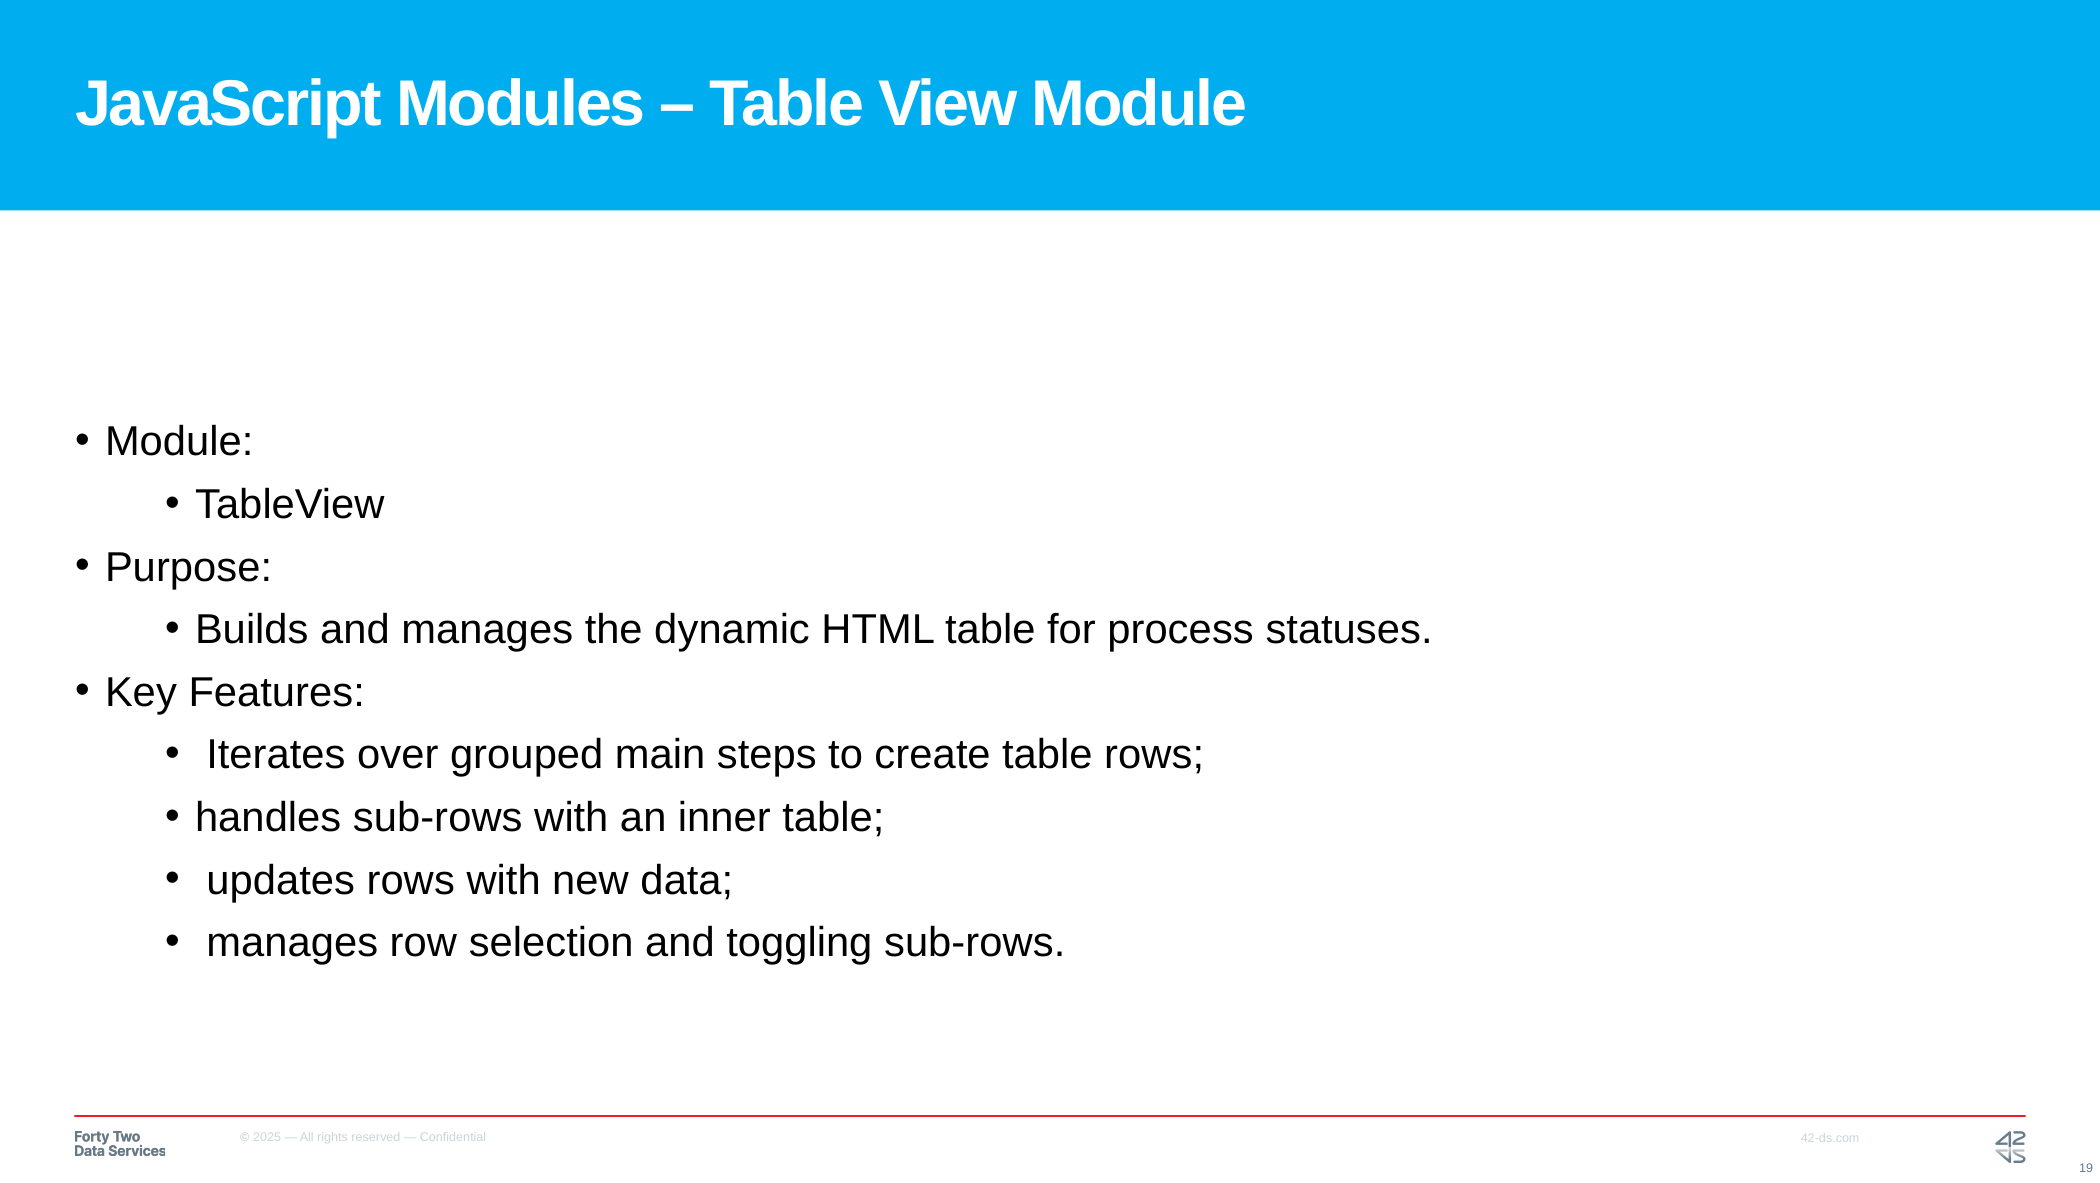

# JavaScript Modules – Table View Module

Module:
TableView
Purpose:
Builds and manages the dynamic HTML table for process statuses.
Key Features:
 Iterates over grouped main steps to create table rows;
handles sub-rows with an inner table;
 updates rows with new data;
 manages row selection and toggling sub-rows.
19